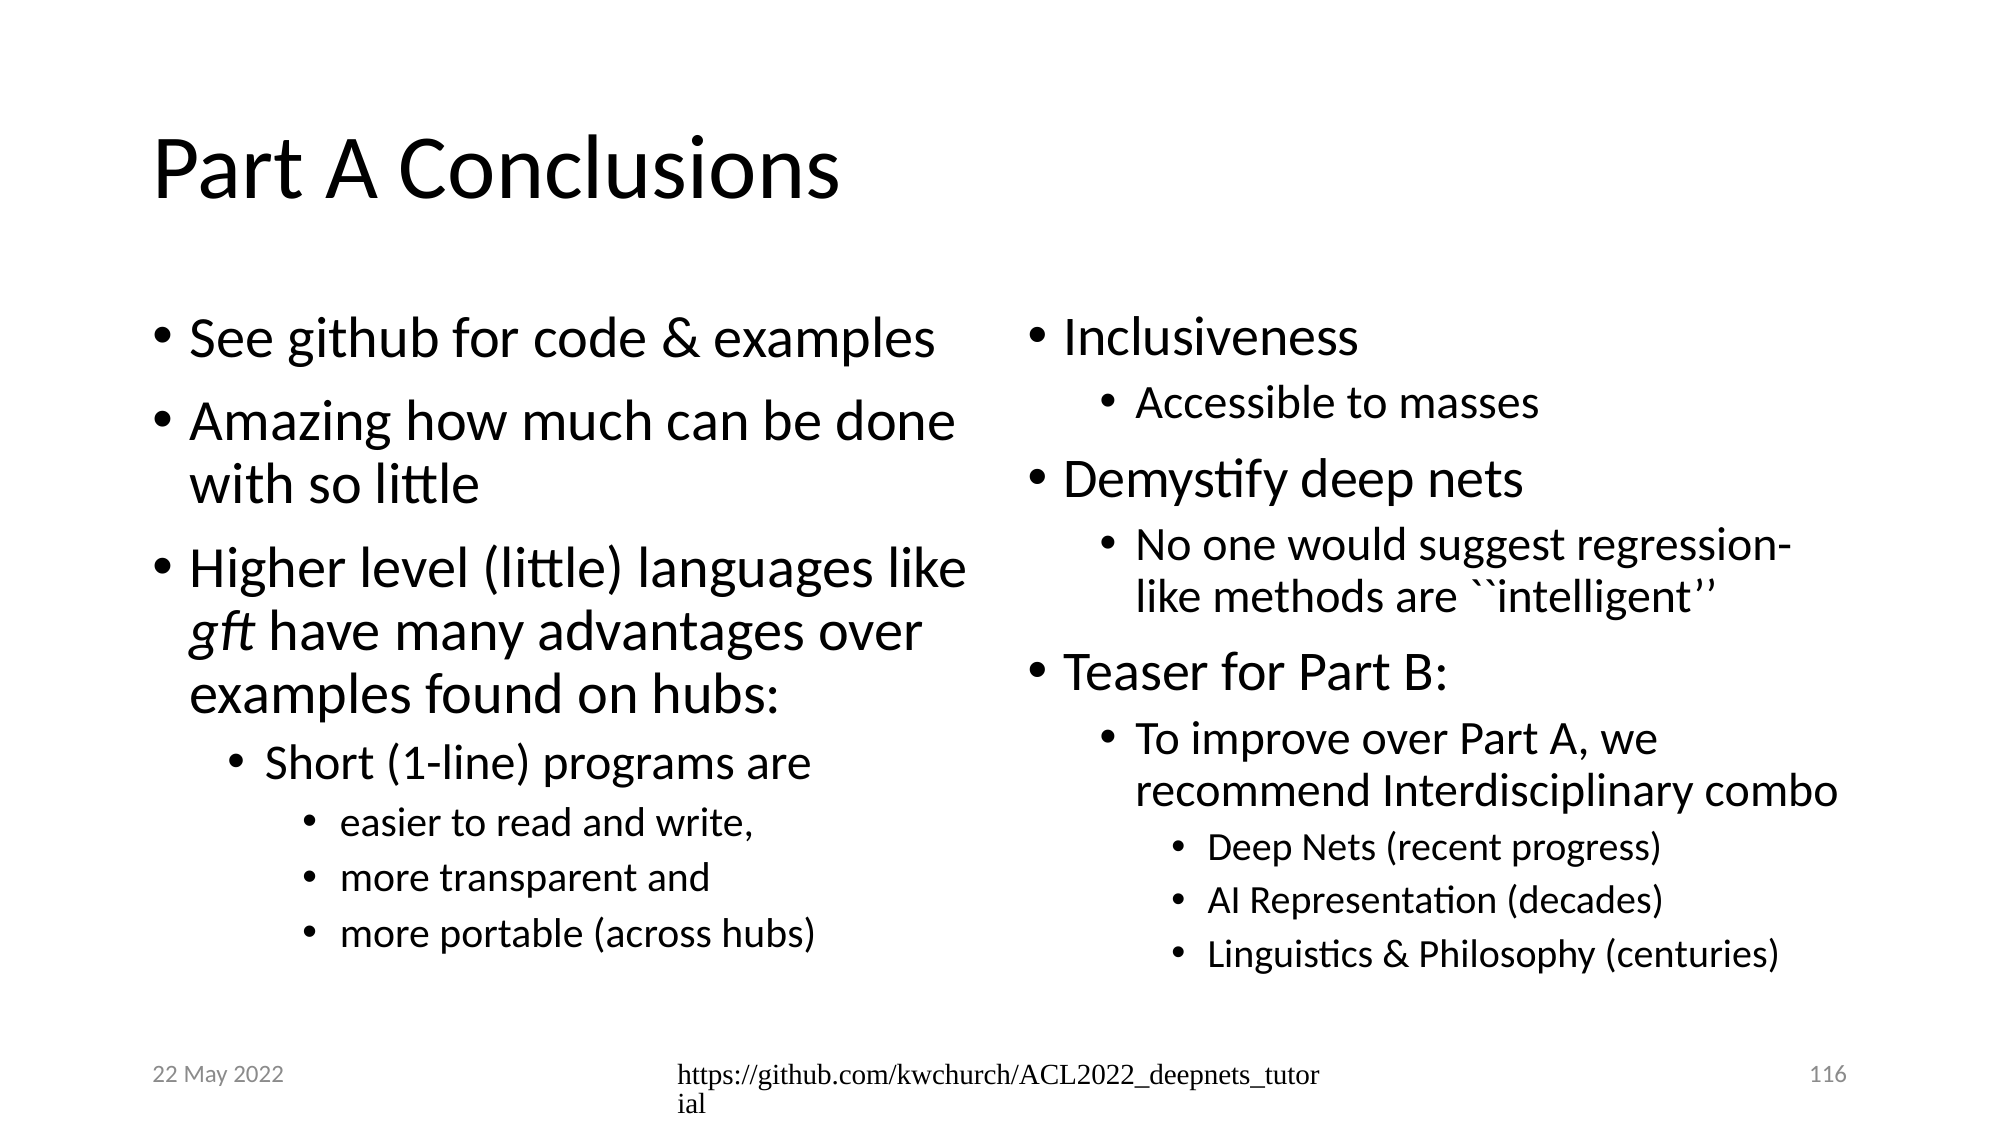

# Part A Conclusions
See github for code & examples
Amazing how much can be done with so little
Higher level (little) languages like gft have many advantages over examples found on hubs:
Short (1-line) programs are
easier to read and write,
more transparent and
more portable (across hubs)
Inclusiveness
Accessible to masses
Demystify deep nets
No one would suggest regression-like methods are ``intelligent’’
Teaser for Part B:
To improve over Part A, we recommend Interdisciplinary combo
Deep Nets (recent progress)
AI Representation (decades)
Linguistics & Philosophy (centuries)
22 May 2022
https://github.com/kwchurch/ACL2022_deepnets_tutorial
116